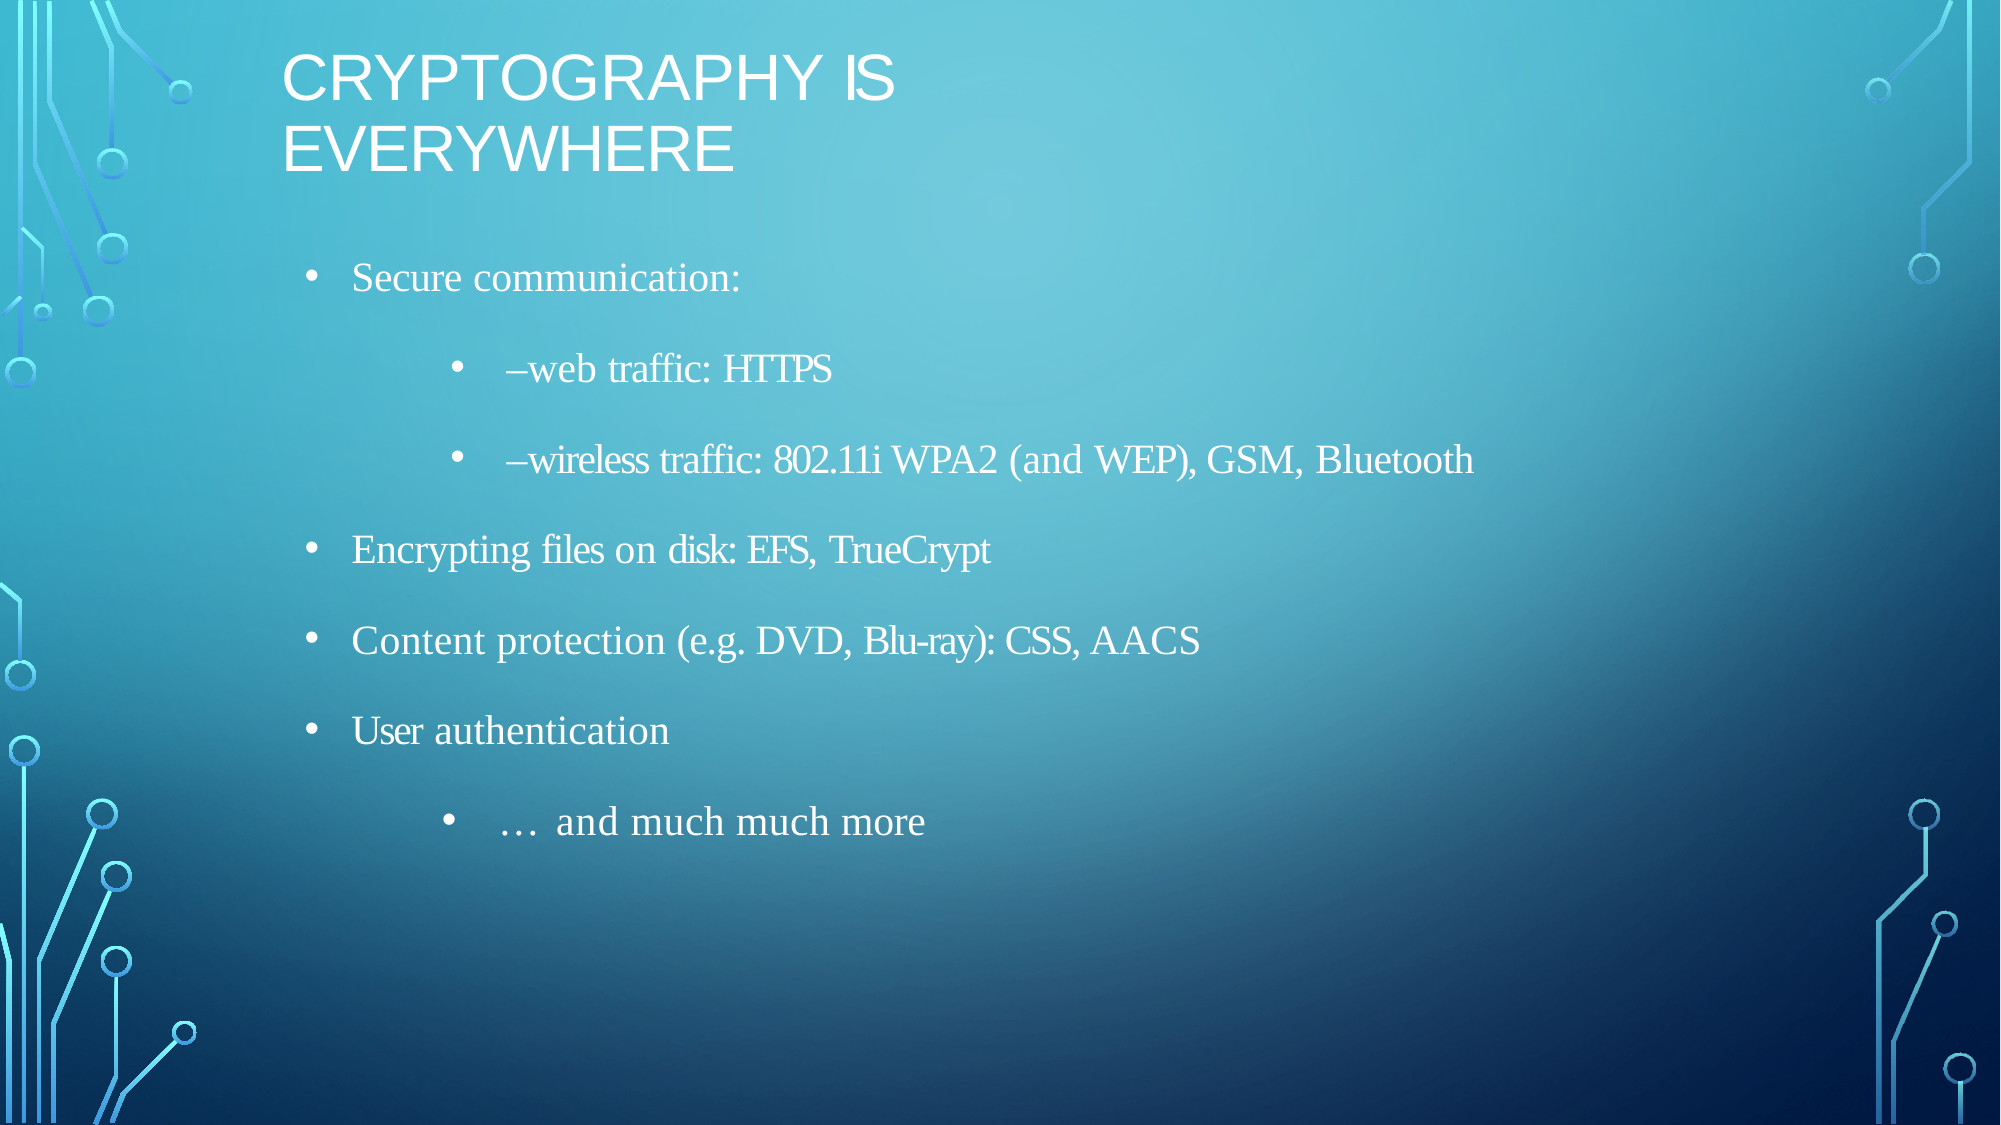

# Cryptography is   everywhere
Secure communication:
–web traffic: HTTPS
–wireless traffic: 802.11i WPA2 (and WEP), GSM, Bluetooth
Encrypting files on disk: EFS, TrueCrypt
Content protection (e.g. DVD, Blu-ray): CSS, AACS
User authentication
… and much much more